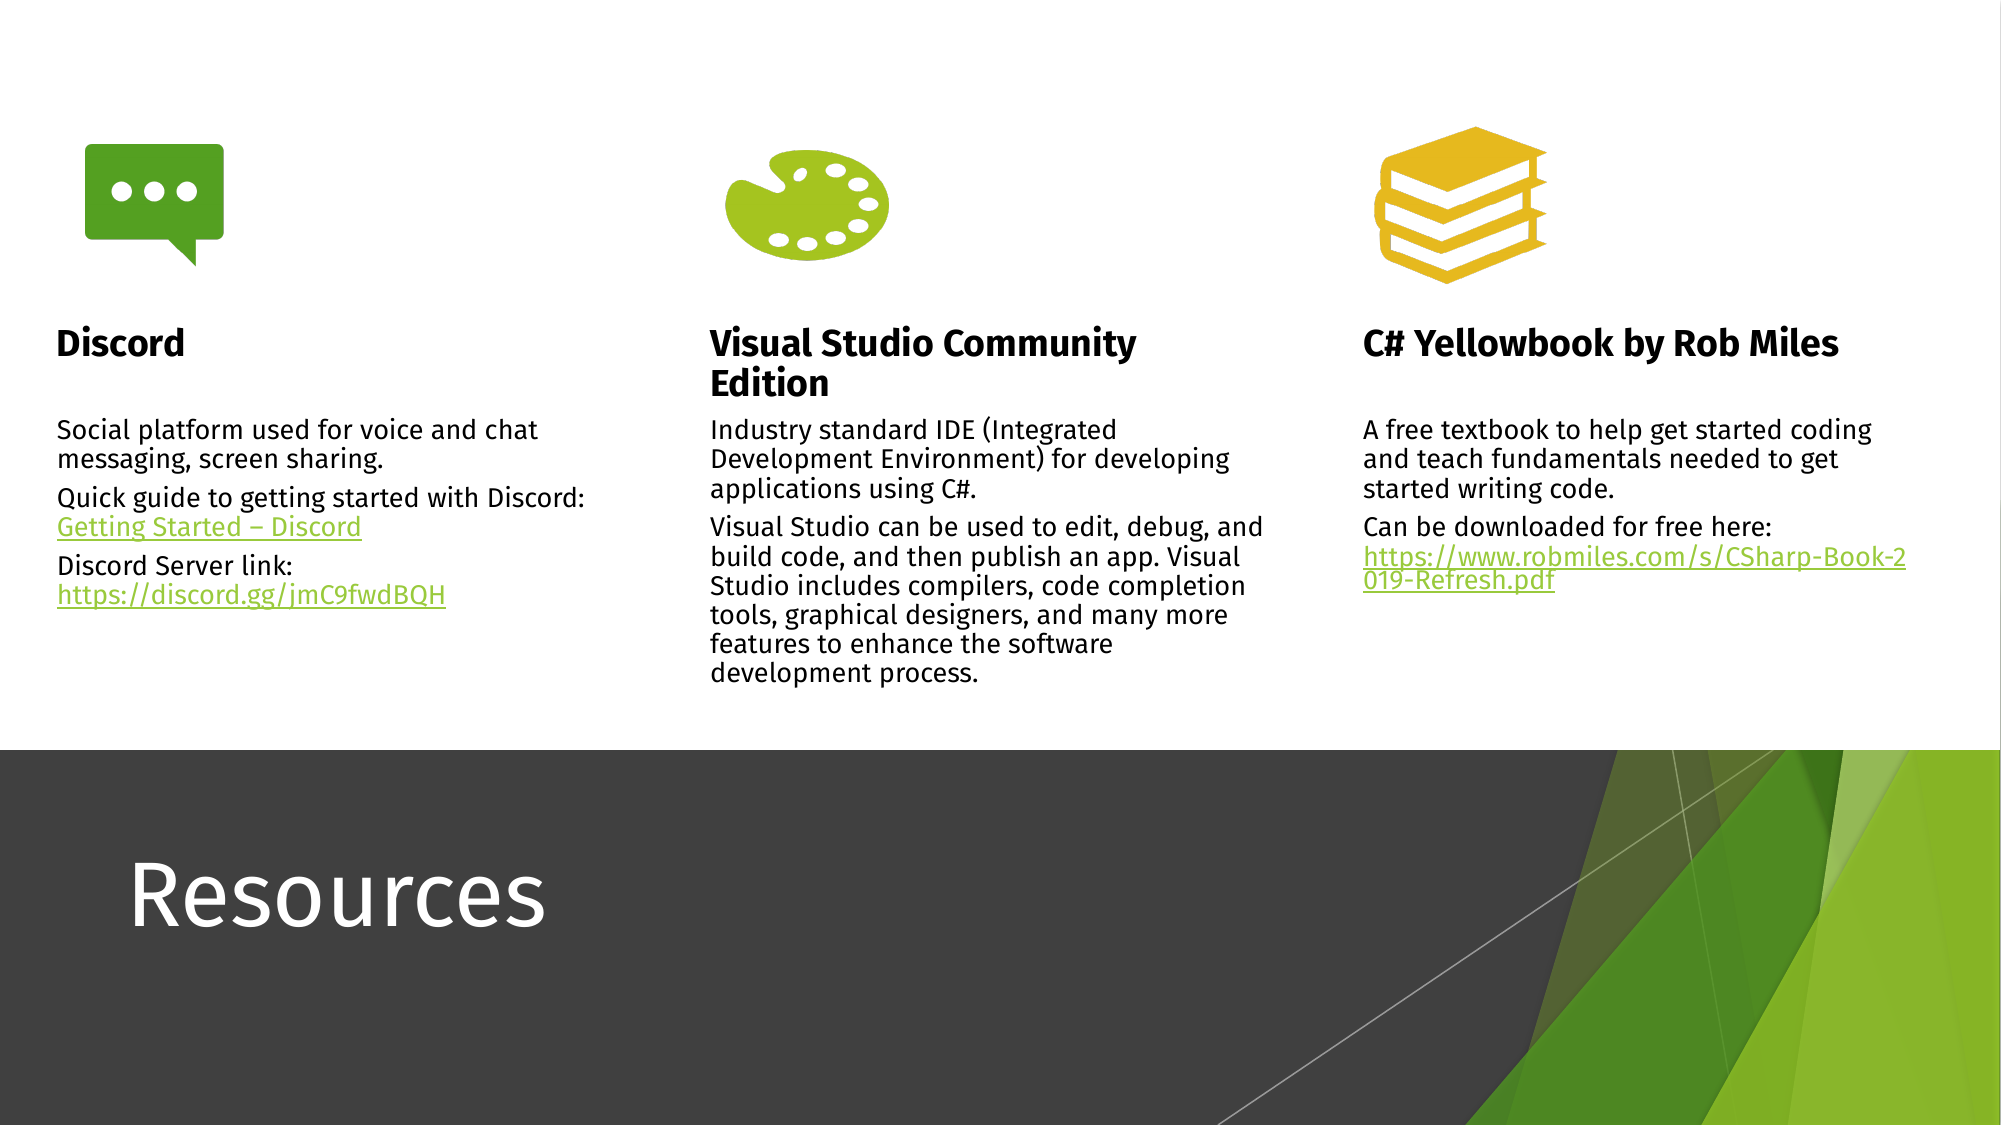

Discord
Social platform used for voice and chat messaging, screen sharing.
Quick guide to getting started with Discord: Getting Started – Discord
Discord Server link: https://discord.gg/jmC9fwdBQH
Visual Studio Community Edition
Industry standard IDE (Integrated Development Environment) for developing applications using C#.
Visual Studio can be used to edit, debug, and build code, and then publish an app. Visual Studio includes compilers, code completion tools, graphical designers, and many more features to enhance the software development process.
C# Yellowbook by Rob Miles
A free textbook to help get started coding and teach fundamentals needed to get started writing code.
Can be downloaded for free here: https://www.robmiles.com/s/CSharp-Book-2019-Refresh.pdf

# Resources